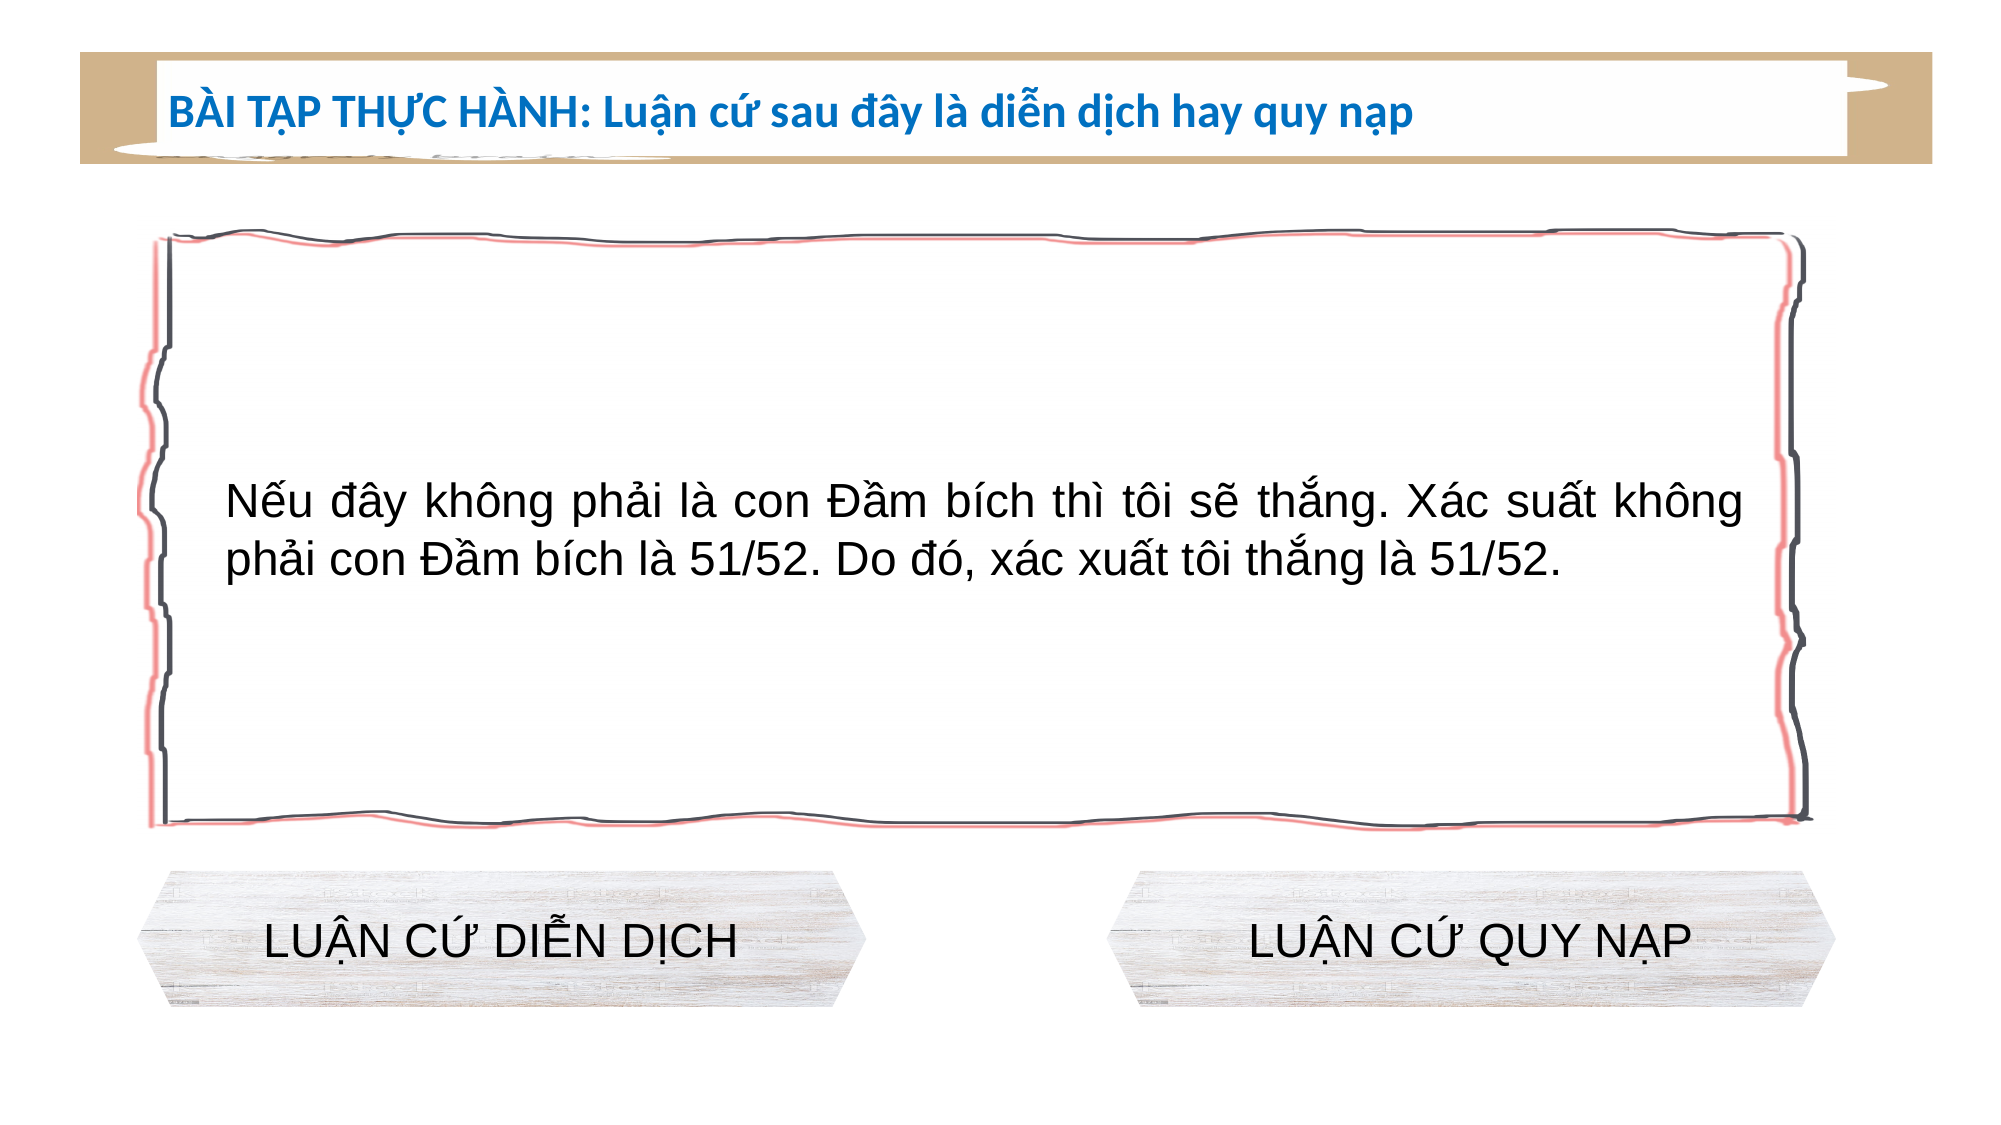

BÀI TẬP THỰC HÀNH: Luận cứ sau đây là diễn dịch hay quy nạp

Một cuộc điều tra khảo sát gần đây về cư dân phường 12 quận Cam cho thấy 45% người lớn tuổi hút thuốc lá. Thế thì ta có thể kết luận một cách hợp lý rằng 45% người lớn tuổi trong toàn quận này đều hút thuốc.

Thời báo Kinh tế Việt Nam có một bài báo về quy chế mới cho hoạt động của hệ thống ngân hàng. Thời báo Kinh tế Sài Gòn, cũng giống với Thời báo Kinh tế Việt Nam, là một tờ báo kinh tế có uy tín. Do đó, Thời báo Kinh tế Sài Gòn chắc cũng có bài viết về vấn đề này.
Cá heo nhỏ hơn con voi, và con voi nhỏ hơn con bọ chét. Vì vậy, cá heo nhỏ hơn con bọ chét..
Nền văn hóa cổ điển khởi sinh ở Hy Lạp hoặc nó khởi sinh ở Ai Cập. Nền văn hóa cổ điển không khởi sinh ở Ai Cập. Do đó nền văn hóa cổ điển khởi sinh ở Hy Lạp.
Trên cơ sở tất cả các mẫu quan sát được cho thấy sinh viên Việt Nam ít đọc sách, ta có thể khẳng định rằng sinh viên Việt Nam ít đọc sách.
Nếu đây không phải là con Đầm bích thì tôi sẽ thắng. Xác suất không phải con Đầm bích là 51/52. Do đó, xác xuất tôi thắng là 51/52.
LUẬN CỨ DIỄN DỊCH
LUẬN CỨ QUY NẠP
LUẬN CỨ DIỄN DỊCH
LUẬN CỨ DIỄN DỊCH
LUẬN CỨ DIỄN DỊCH
LUẬN CỨ DIỄN DỊCH
LUẬN CỨ QUY NẠP
LUẬN CỨ QUY NẠP
LUẬN CỨ QUY NẠP
LUẬN CỨ QUY NẠP
LUẬN CỨ DIỄN DỊCH
LUẬN CỨ QUY NẠP